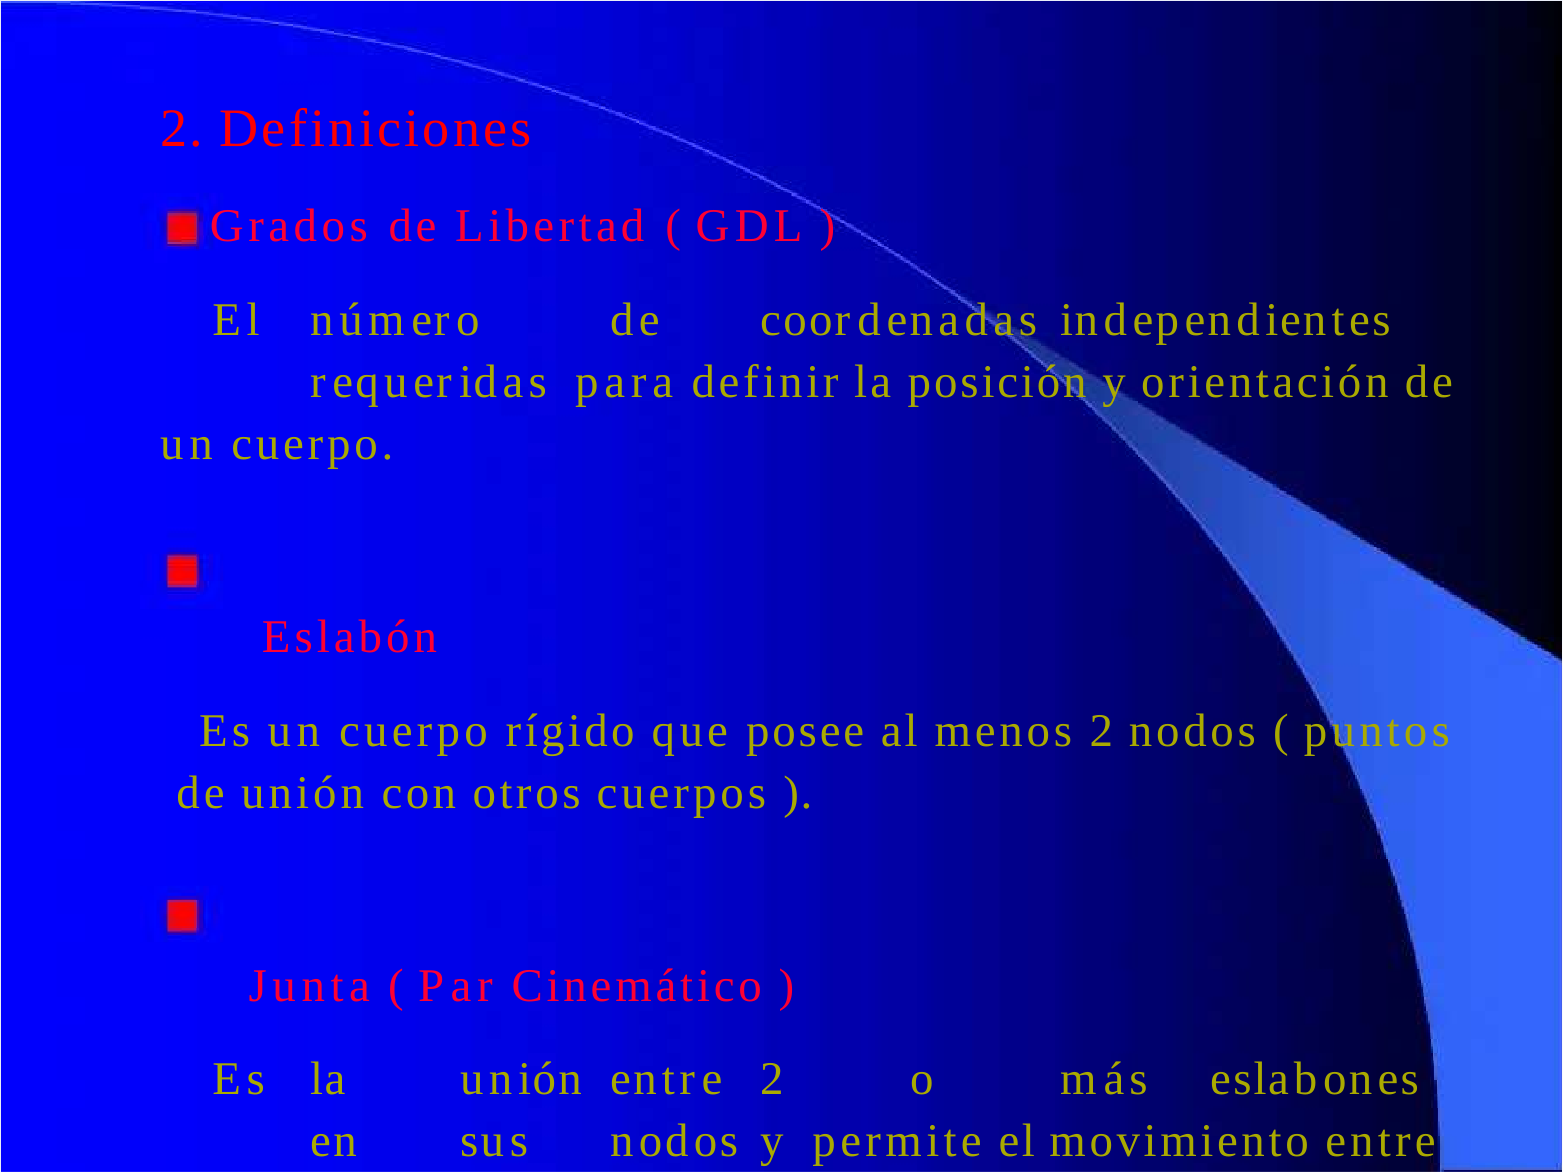

# 2. Definiciones
Grados de Libertad ( GDL )
El	número	de	coordenadas	independientes	requeridas  para definir la posición y orientación de un cuerpo.

Eslabón
Es un cuerpo rígido que posee al menos 2 nodos ( puntos  de unión con otros cuerpos ).

Junta ( Par Cinemático )
Es	la	unión	entre	2	o	más	eslabones	en	sus	nodos	y  permite el movimiento entre ellos.